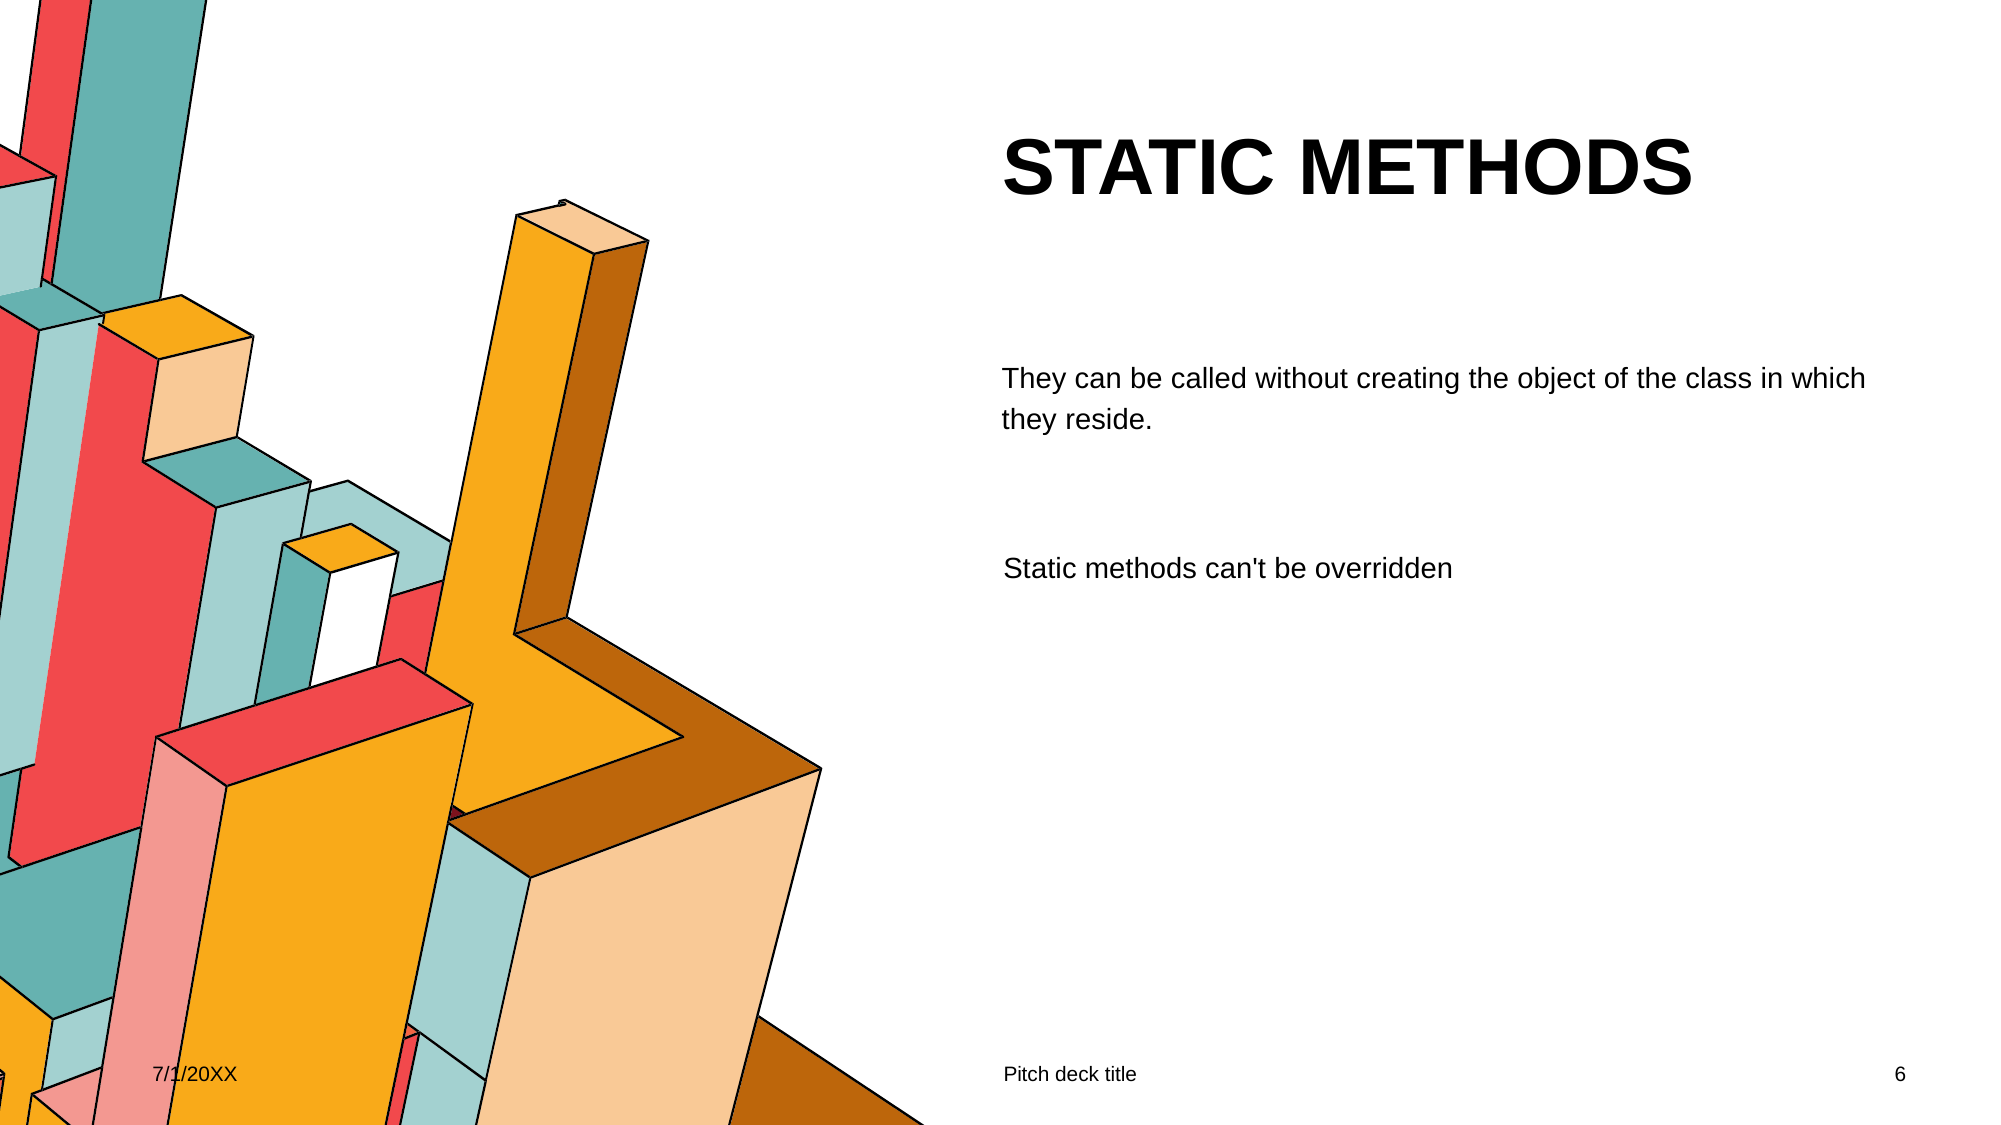

# Static methods

They can be called without creating the object of the class in which they reside.

Static methods can't be overridden

7/1/20XX
Pitch deck title
6